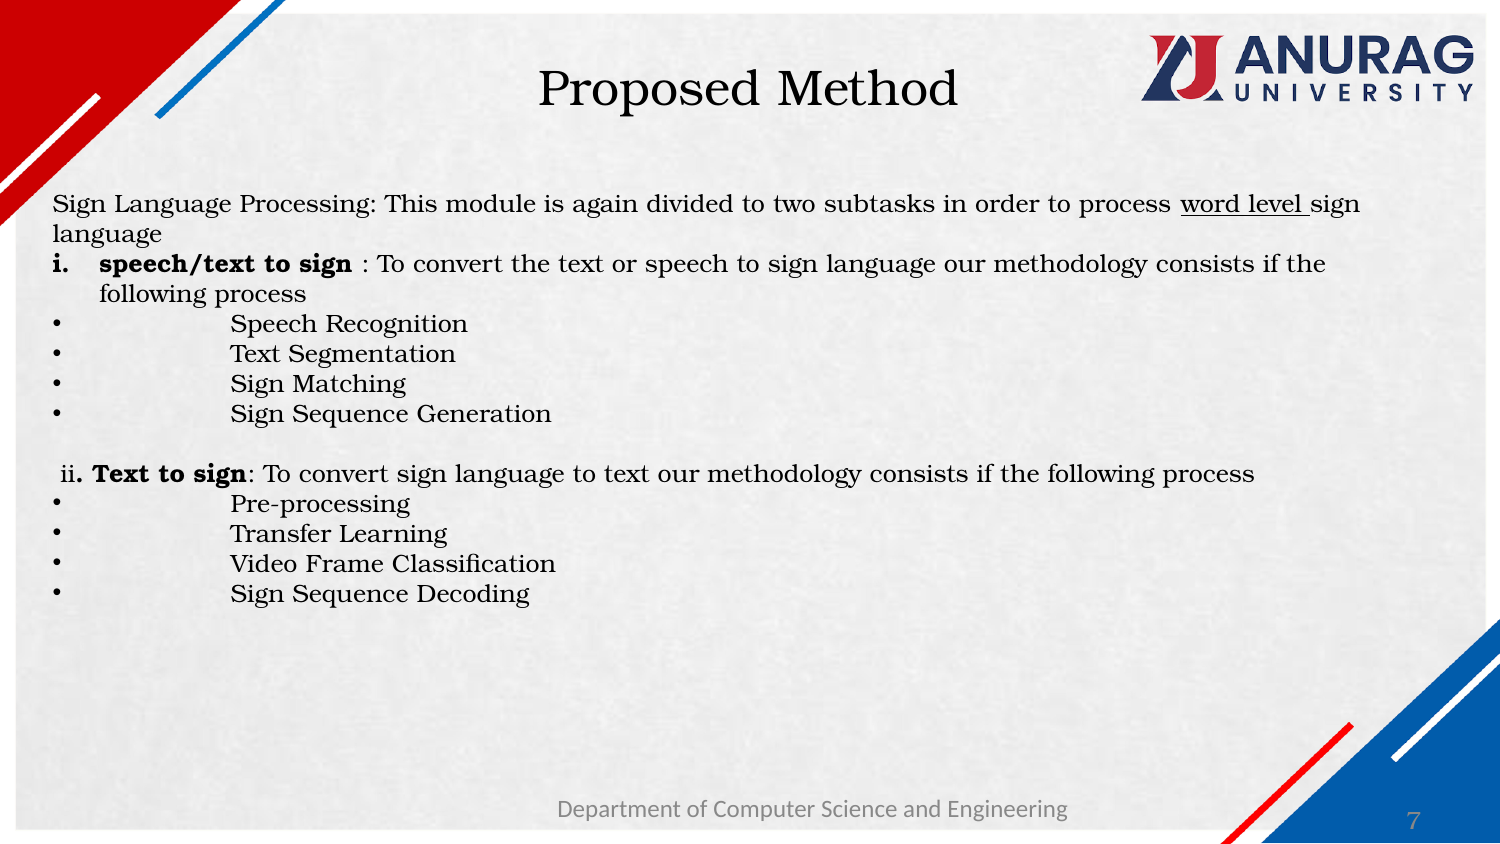

# Proposed Method
Sign Language Processing: This module is again divided to two subtasks in order to process word level sign language
speech/text to sign : To convert the text or speech to sign language our methodology consists if the following process
	Speech Recognition
	Text Segmentation
	Sign Matching
	Sign Sequence Generation

 ii. Text to sign: To convert sign language to text our methodology consists if the following process
	Pre-processing
	Transfer Learning
	Video Frame Classification
	Sign Sequence Decoding

Department of Computer Science and Engineering
7